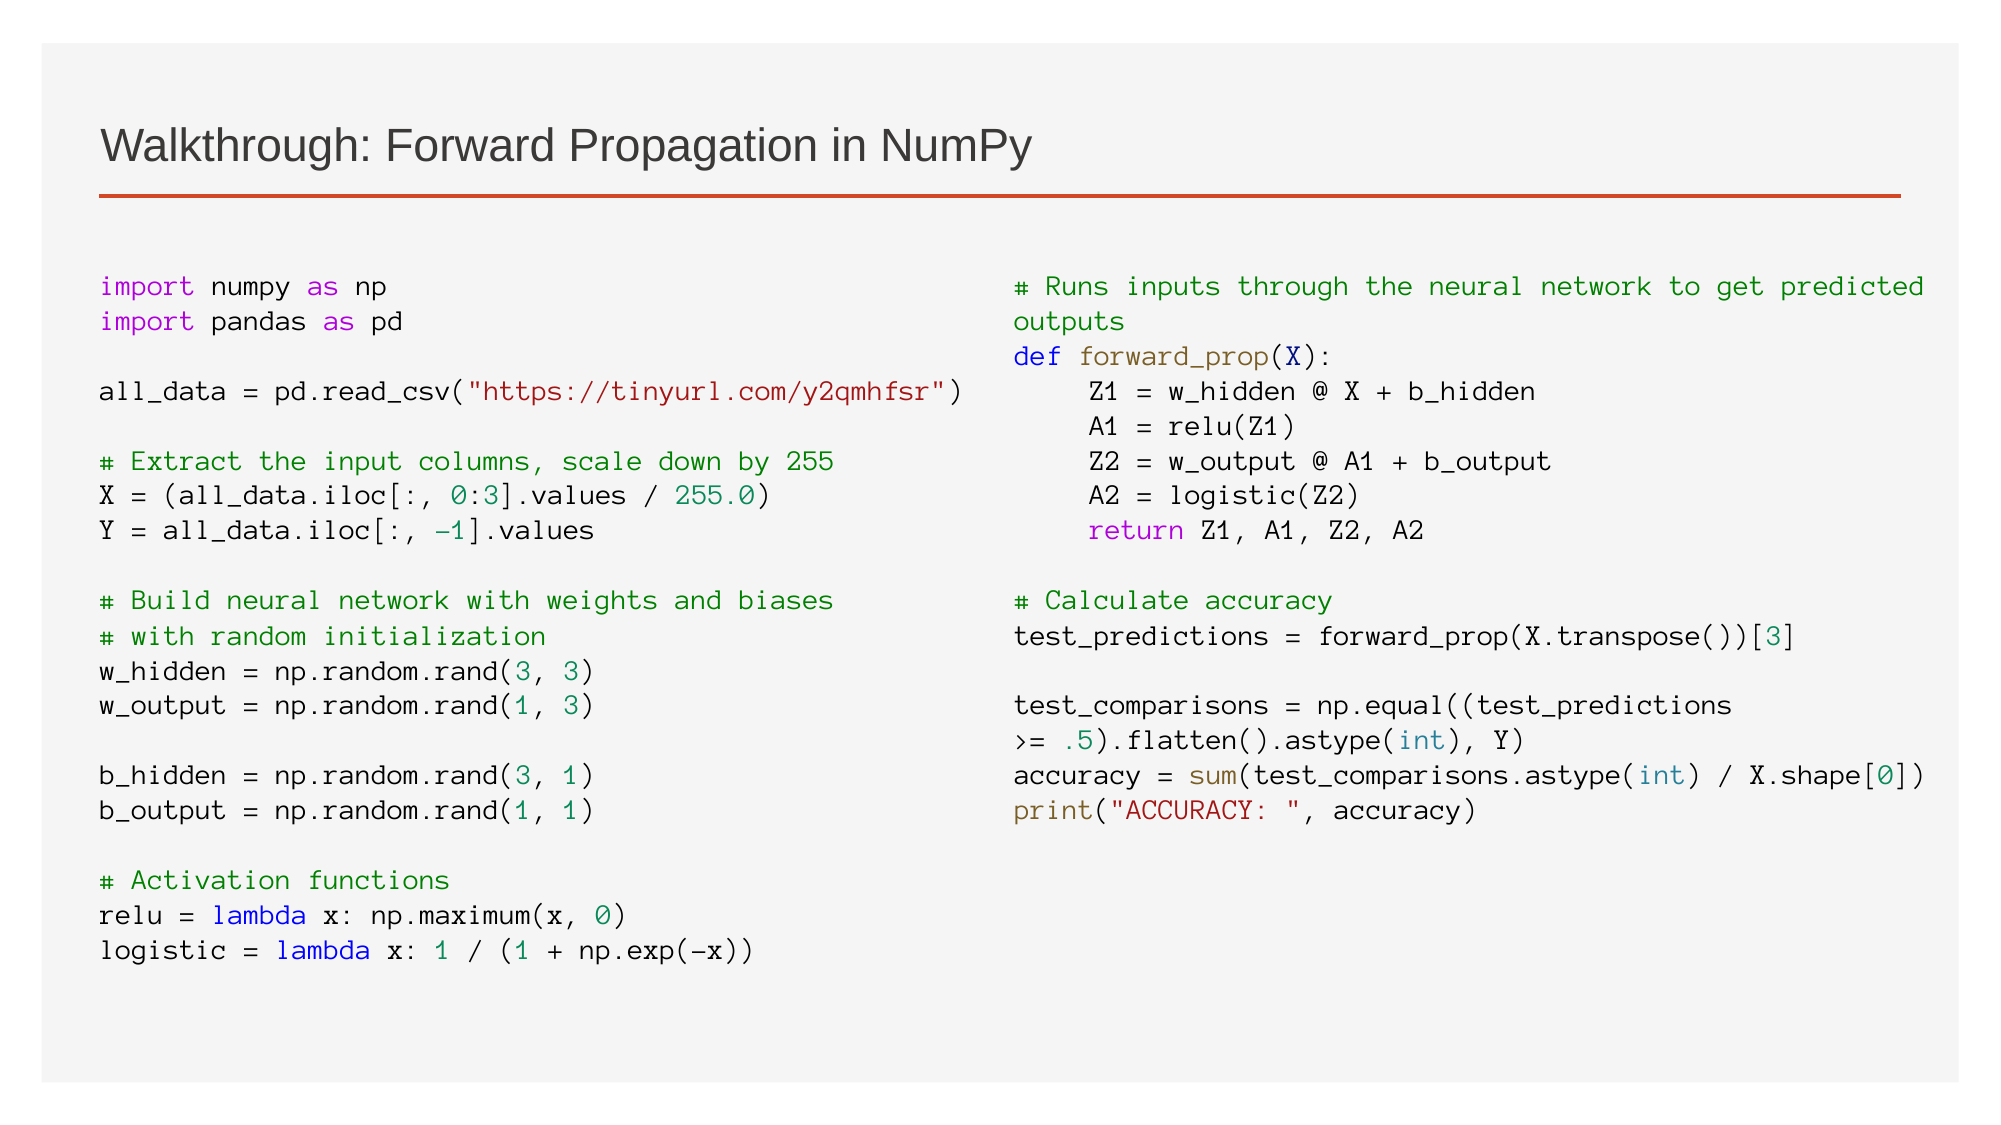

# Walkthrough: Forward Propagation in NumPy
import numpy as np
import pandas as pd
all_data = pd.read_csv("https://tinyurl.com/y2qmhfsr")
# Extract the input columns, scale down by 255
X = (all_data.iloc[:, 0:3].values / 255.0)
Y = all_data.iloc[:, -1].values
# Build neural network with weights and biases
# with random initialization
w_hidden = np.random.rand(3, 3)
w_output = np.random.rand(1, 3)
b_hidden = np.random.rand(3, 1)
b_output = np.random.rand(1, 1)
# Activation functions
relu = lambda x: np.maximum(x, 0)
logistic = lambda x: 1 / (1 + np.exp(-x))

# Runs inputs through the neural network to get predicted outputs
def forward_prop(X):
Z1 = w_hidden @ X + b_hidden
A1 = relu(Z1)
Z2 = w_output @ A1 + b_output
A2 = logistic(Z2)
return Z1, A1, Z2, A2
# Calculate accuracy
test_predictions = forward_prop(X.transpose())[3]

test_comparisons = np.equal((test_predictions >= .5).flatten().astype(int), Y)
accuracy = sum(test_comparisons.astype(int) / X.shape[0])
print("ACCURACY: ", accuracy)